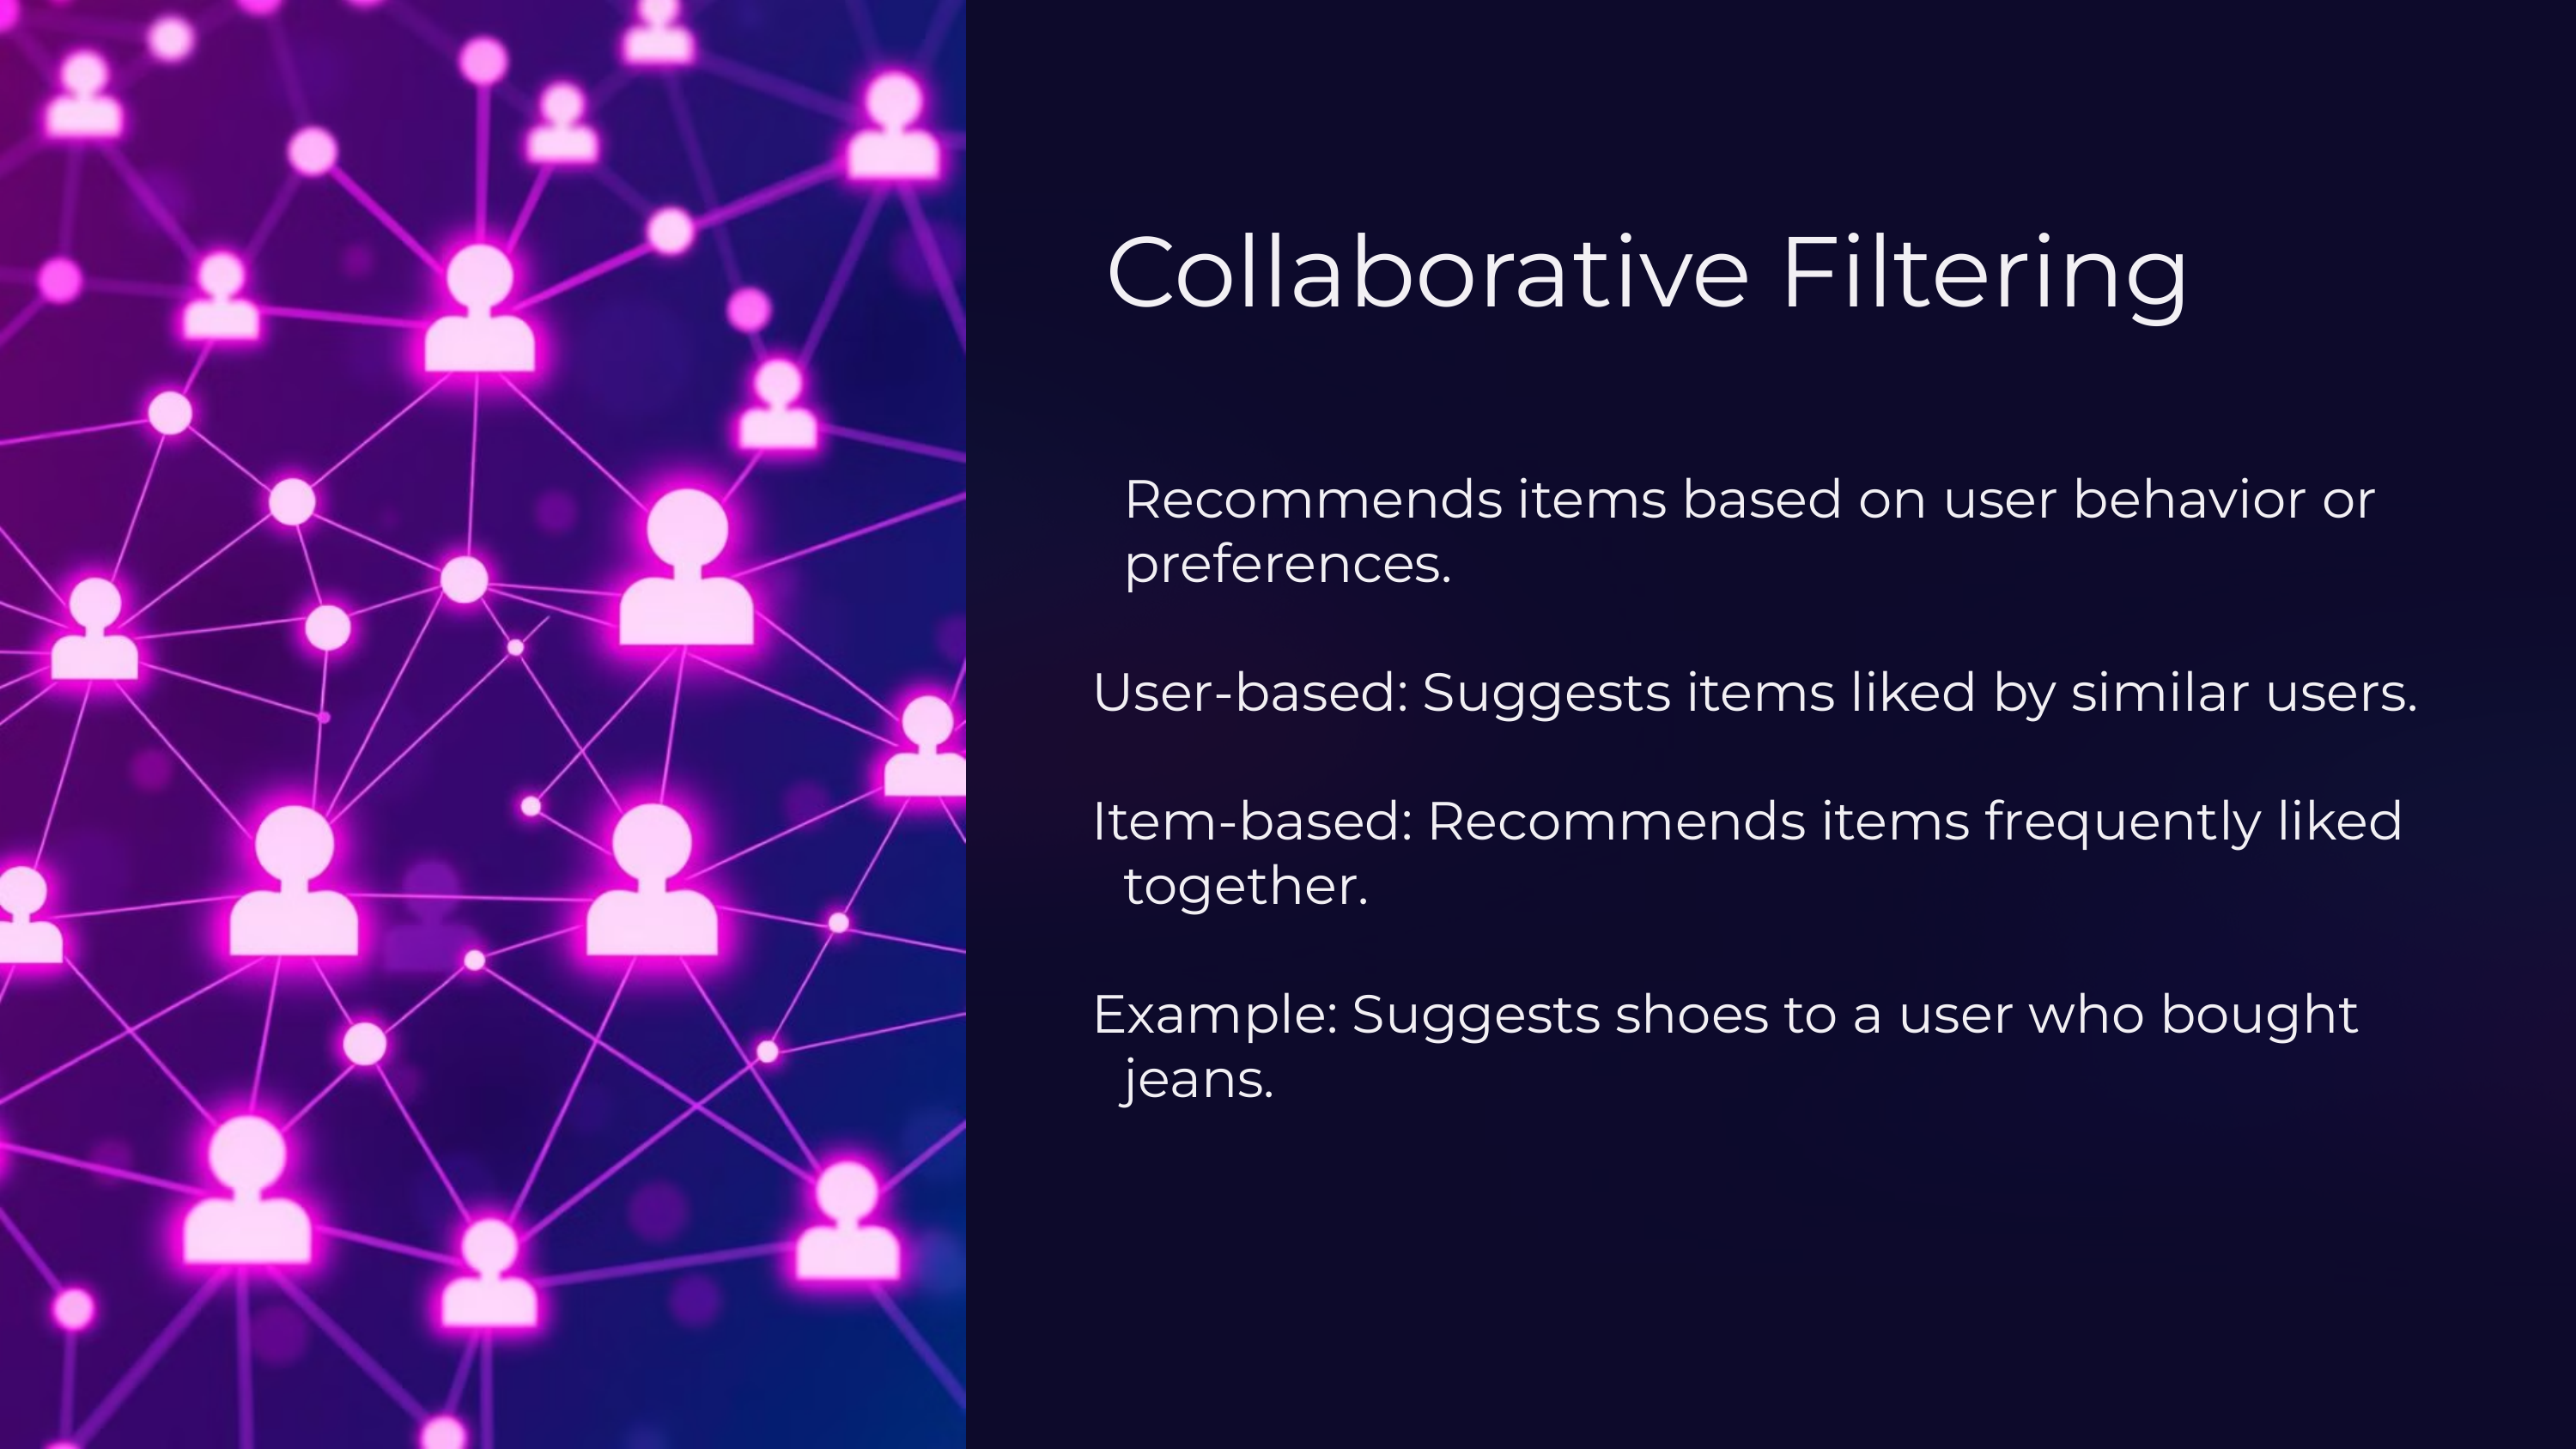

Collaborative Filtering

Recommends items based on user behavior or preferences.

User-based: Suggests items liked by similar users.

Item-based: Recommends items frequently liked together.

Example: Suggests shoes to a user who bought jeans.